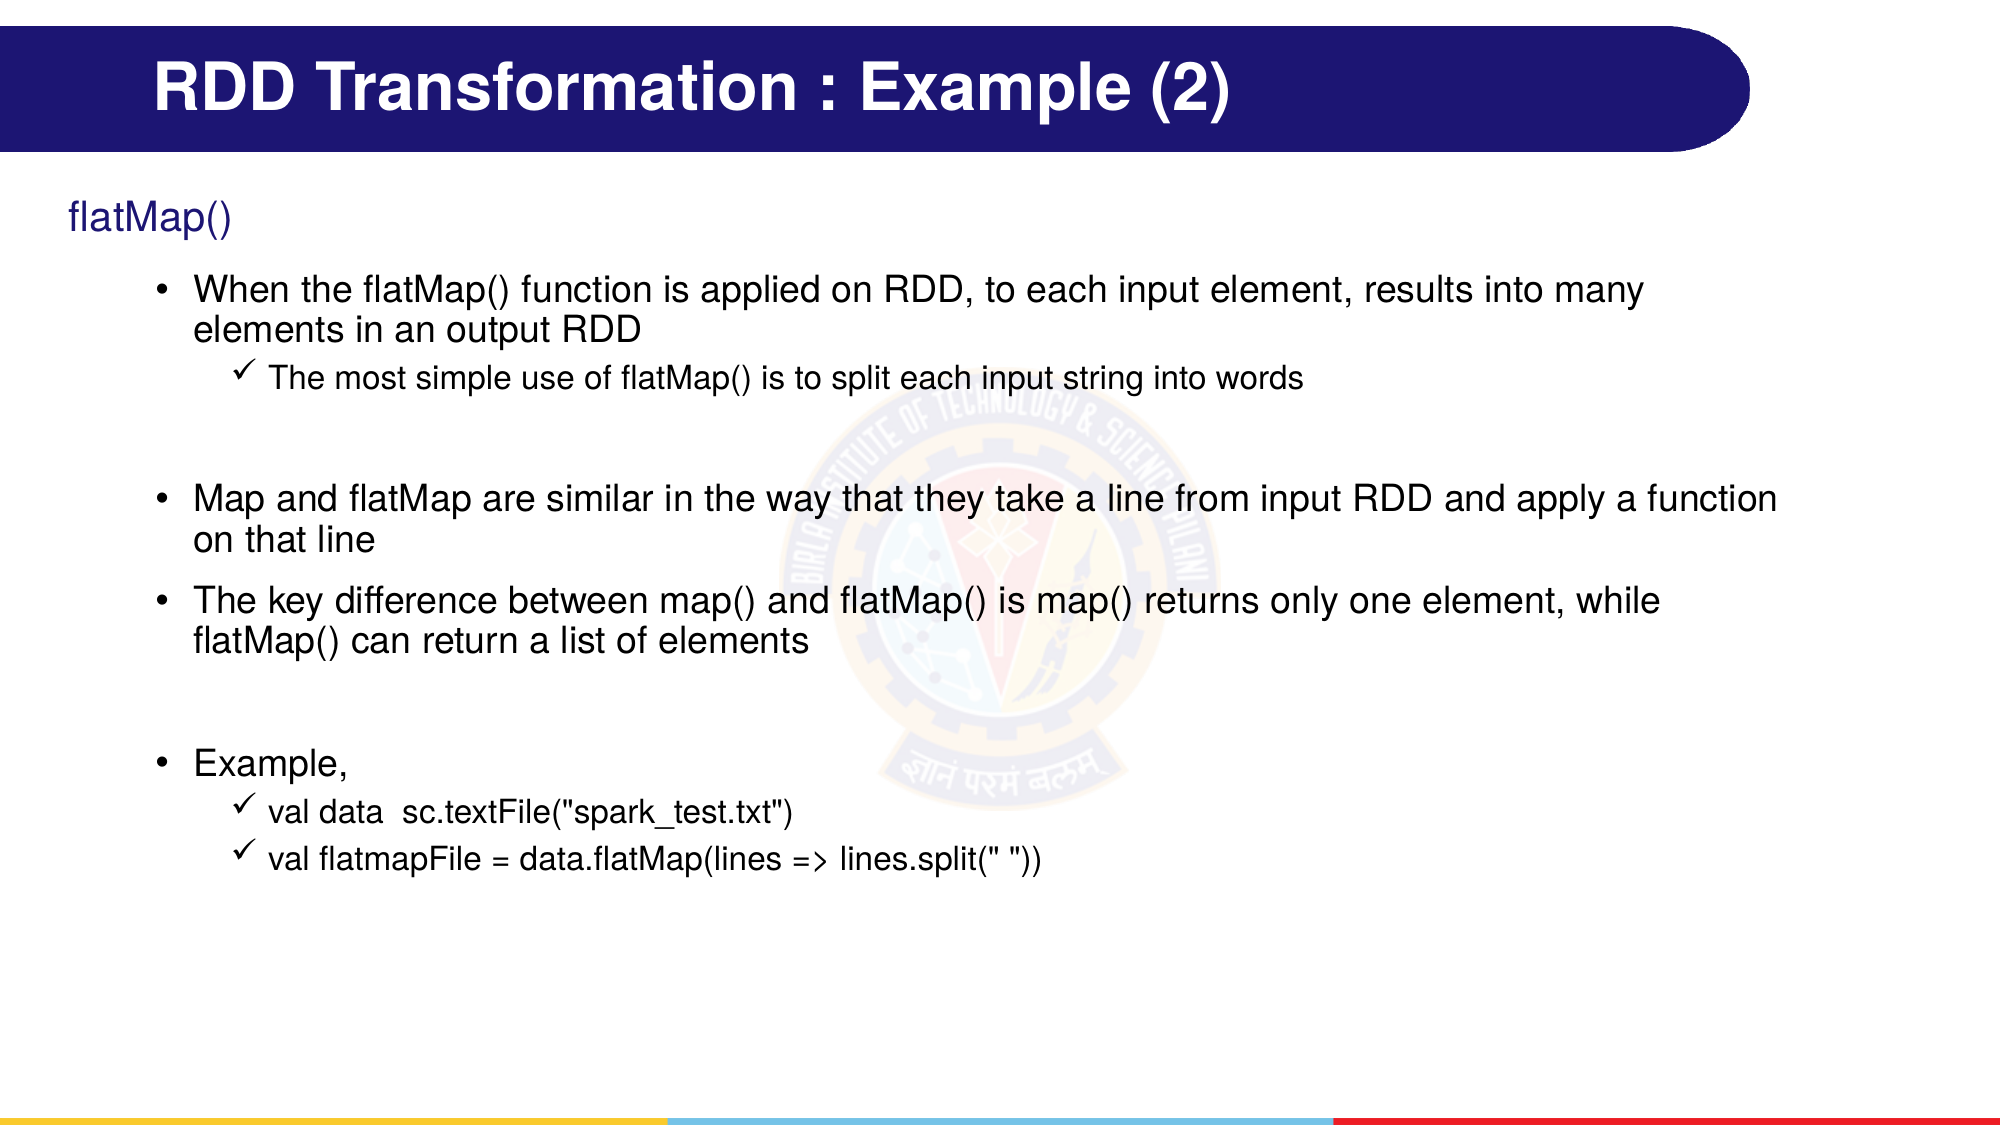

# RDD Transformation : Example (2)
flatMap()

When the flatMap() function is applied on RDD, to each input element, results into many elements in an output RDD
The most simple use of flatMap() is to split each input string into words

Map and flatMap are similar in the way that they take a line from input RDD and apply a function on that line
The key difference between map() and flatMap() is map() returns only one element, while flatMap() can return a list of elements

Example,
val data  sc.textFile("spark_test.txt")
val flatmapFile = data.flatMap(lines => lines.split(" "))